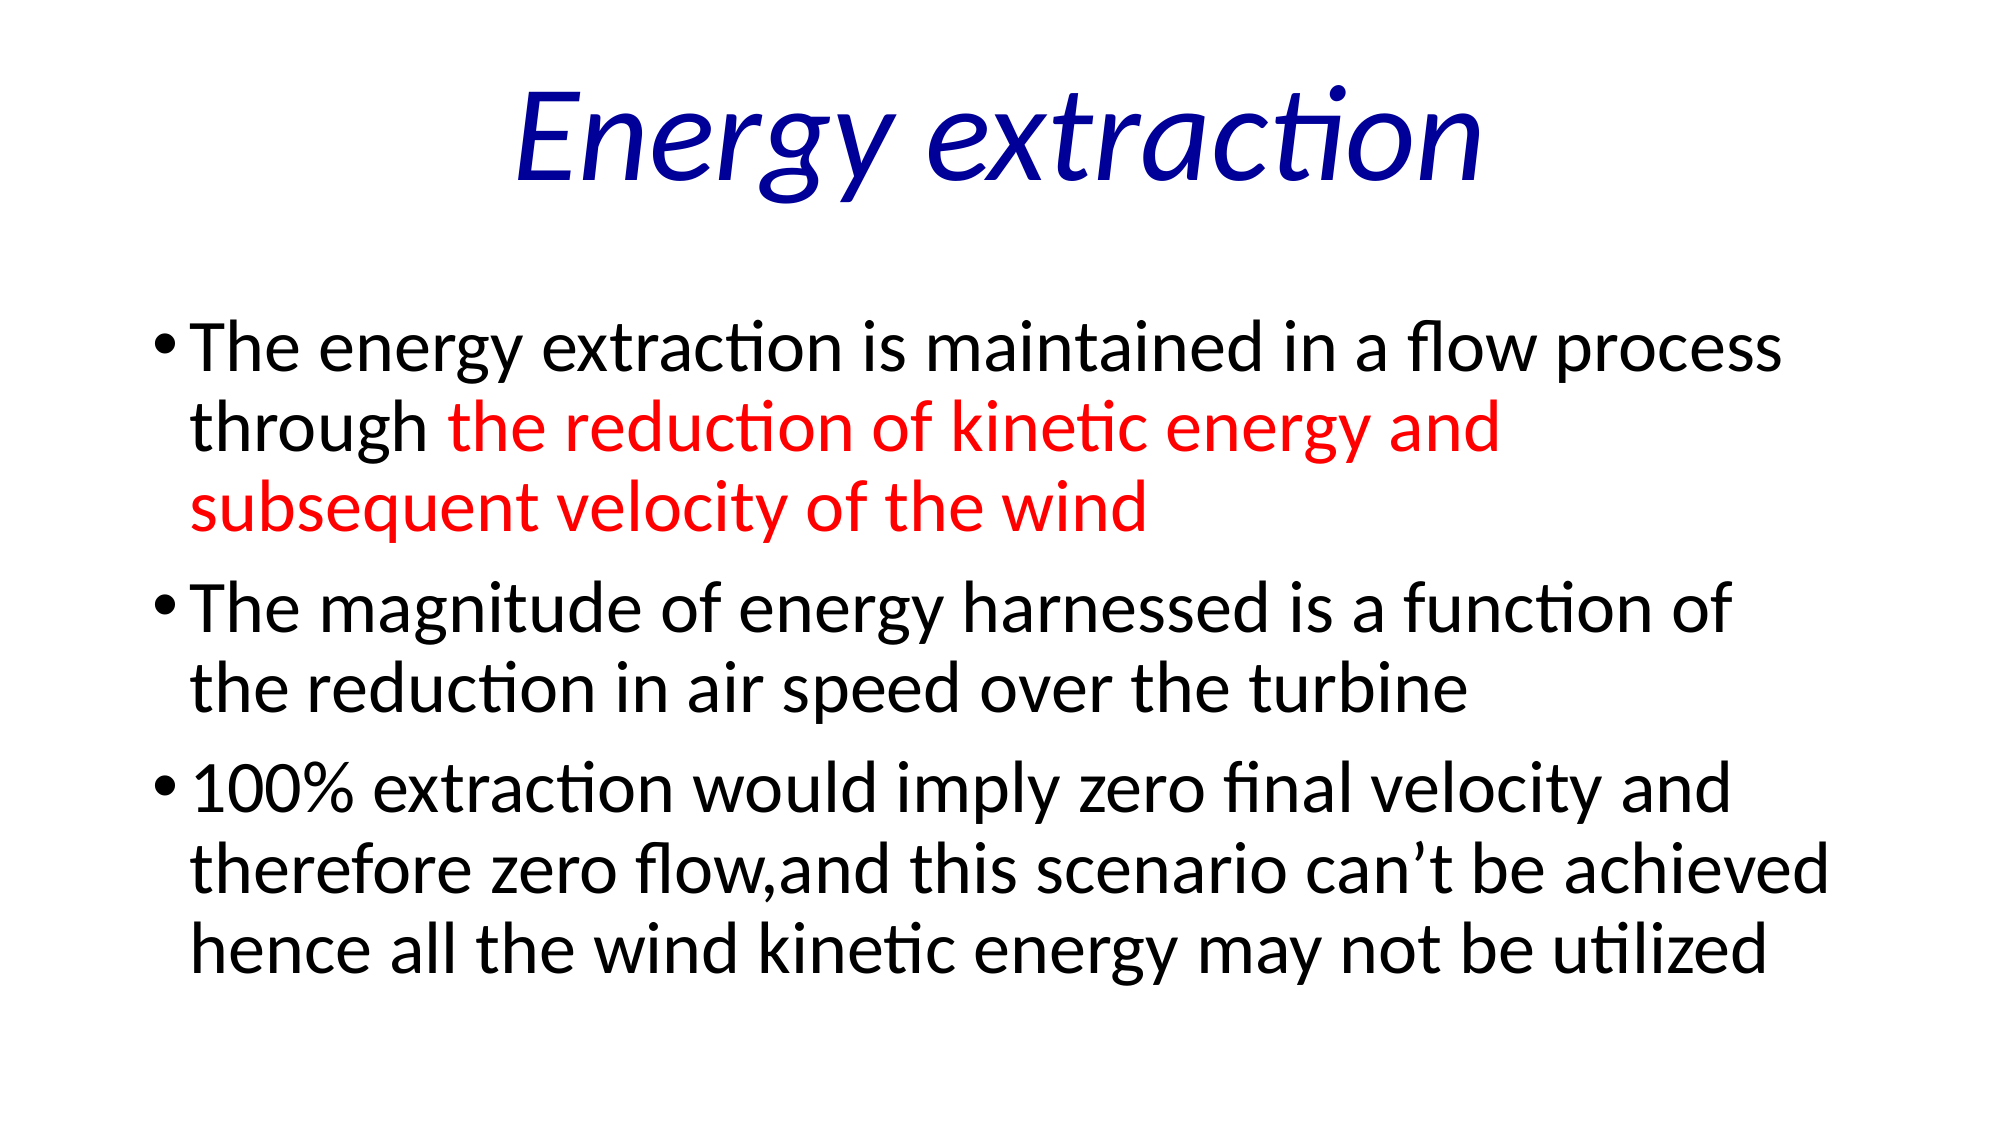

# Energy extraction
The energy extraction is maintained in a flow process through the reduction of kinetic energy and subsequent velocity of the wind
The magnitude of energy harnessed is a function of the reduction in air speed over the turbine
100% extraction would imply zero final velocity and therefore zero flow,and this scenario can’t be achieved hence all the wind kinetic energy may not be utilized